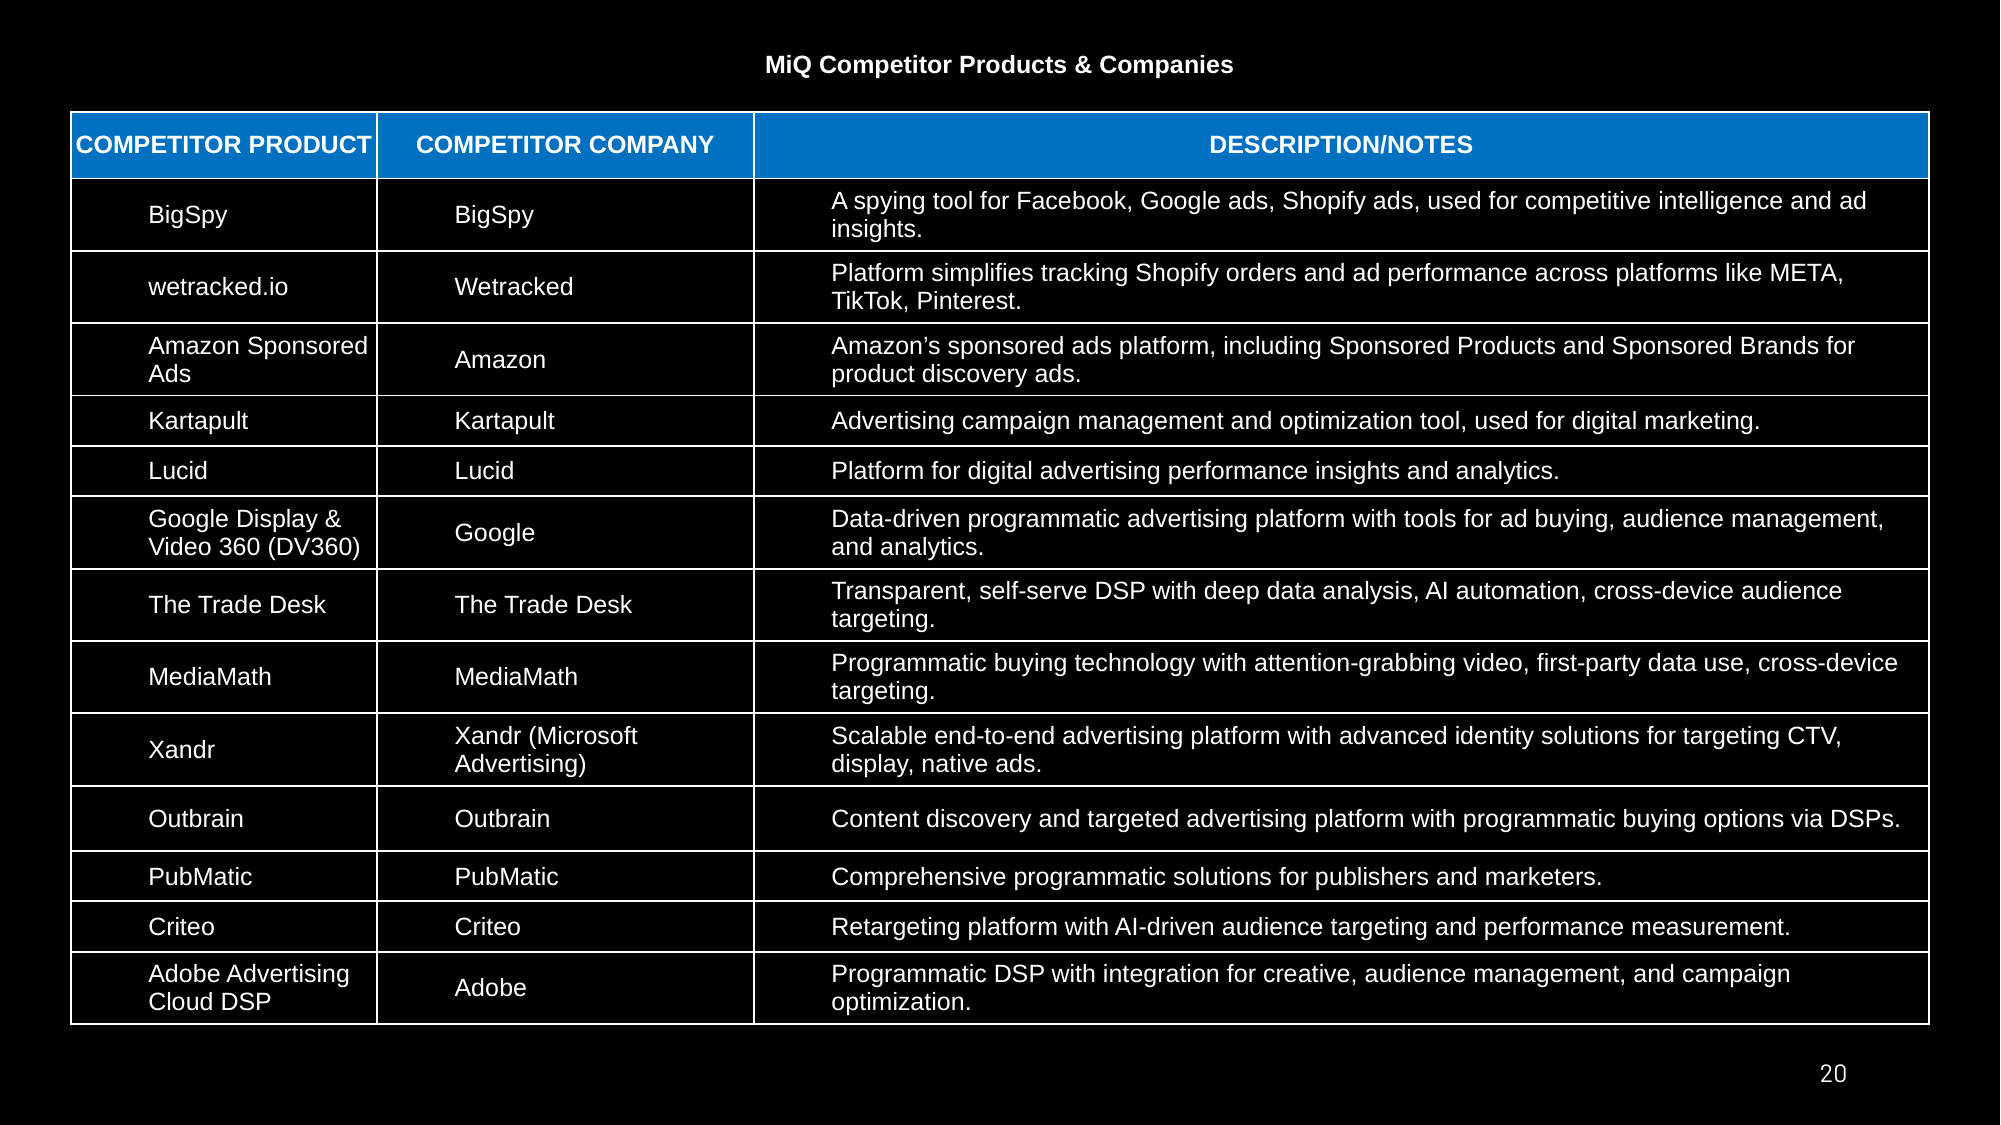

MiQ Competitor Products & Companies
| COMPETITOR PRODUCT | COMPETITOR COMPANY | DESCRIPTION/NOTES |
| --- | --- | --- |
| BigSpy | BigSpy | A spying tool for Facebook, Google ads, Shopify ads, used for competitive intelligence and ad insights. |
| wetracked.io | Wetracked | Platform simplifies tracking Shopify orders and ad performance across platforms like META, TikTok, Pinterest. |
| Amazon Sponsored Ads | Amazon | Amazon’s sponsored ads platform, including Sponsored Products and Sponsored Brands for product discovery ads. |
| Kartapult | Kartapult | Advertising campaign management and optimization tool, used for digital marketing. |
| Lucid | Lucid | Platform for digital advertising performance insights and analytics. |
| Google Display & Video 360 (DV360) | Google | Data-driven programmatic advertising platform with tools for ad buying, audience management, and analytics. |
| The Trade Desk | The Trade Desk | Transparent, self-serve DSP with deep data analysis, AI automation, cross-device audience targeting. |
| MediaMath | MediaMath | Programmatic buying technology with attention-grabbing video, first-party data use, cross-device targeting. |
| Xandr | Xandr (Microsoft Advertising) | Scalable end-to-end advertising platform with advanced identity solutions for targeting CTV, display, native ads. |
| Outbrain | Outbrain | Content discovery and targeted advertising platform with programmatic buying options via DSPs. |
| PubMatic | PubMatic | Comprehensive programmatic solutions for publishers and marketers. |
| Criteo | Criteo | Retargeting platform with AI-driven audience targeting and performance measurement. |
| Adobe Advertising Cloud DSP | Adobe | Programmatic DSP with integration for creative, audience management, and campaign optimization. |
20